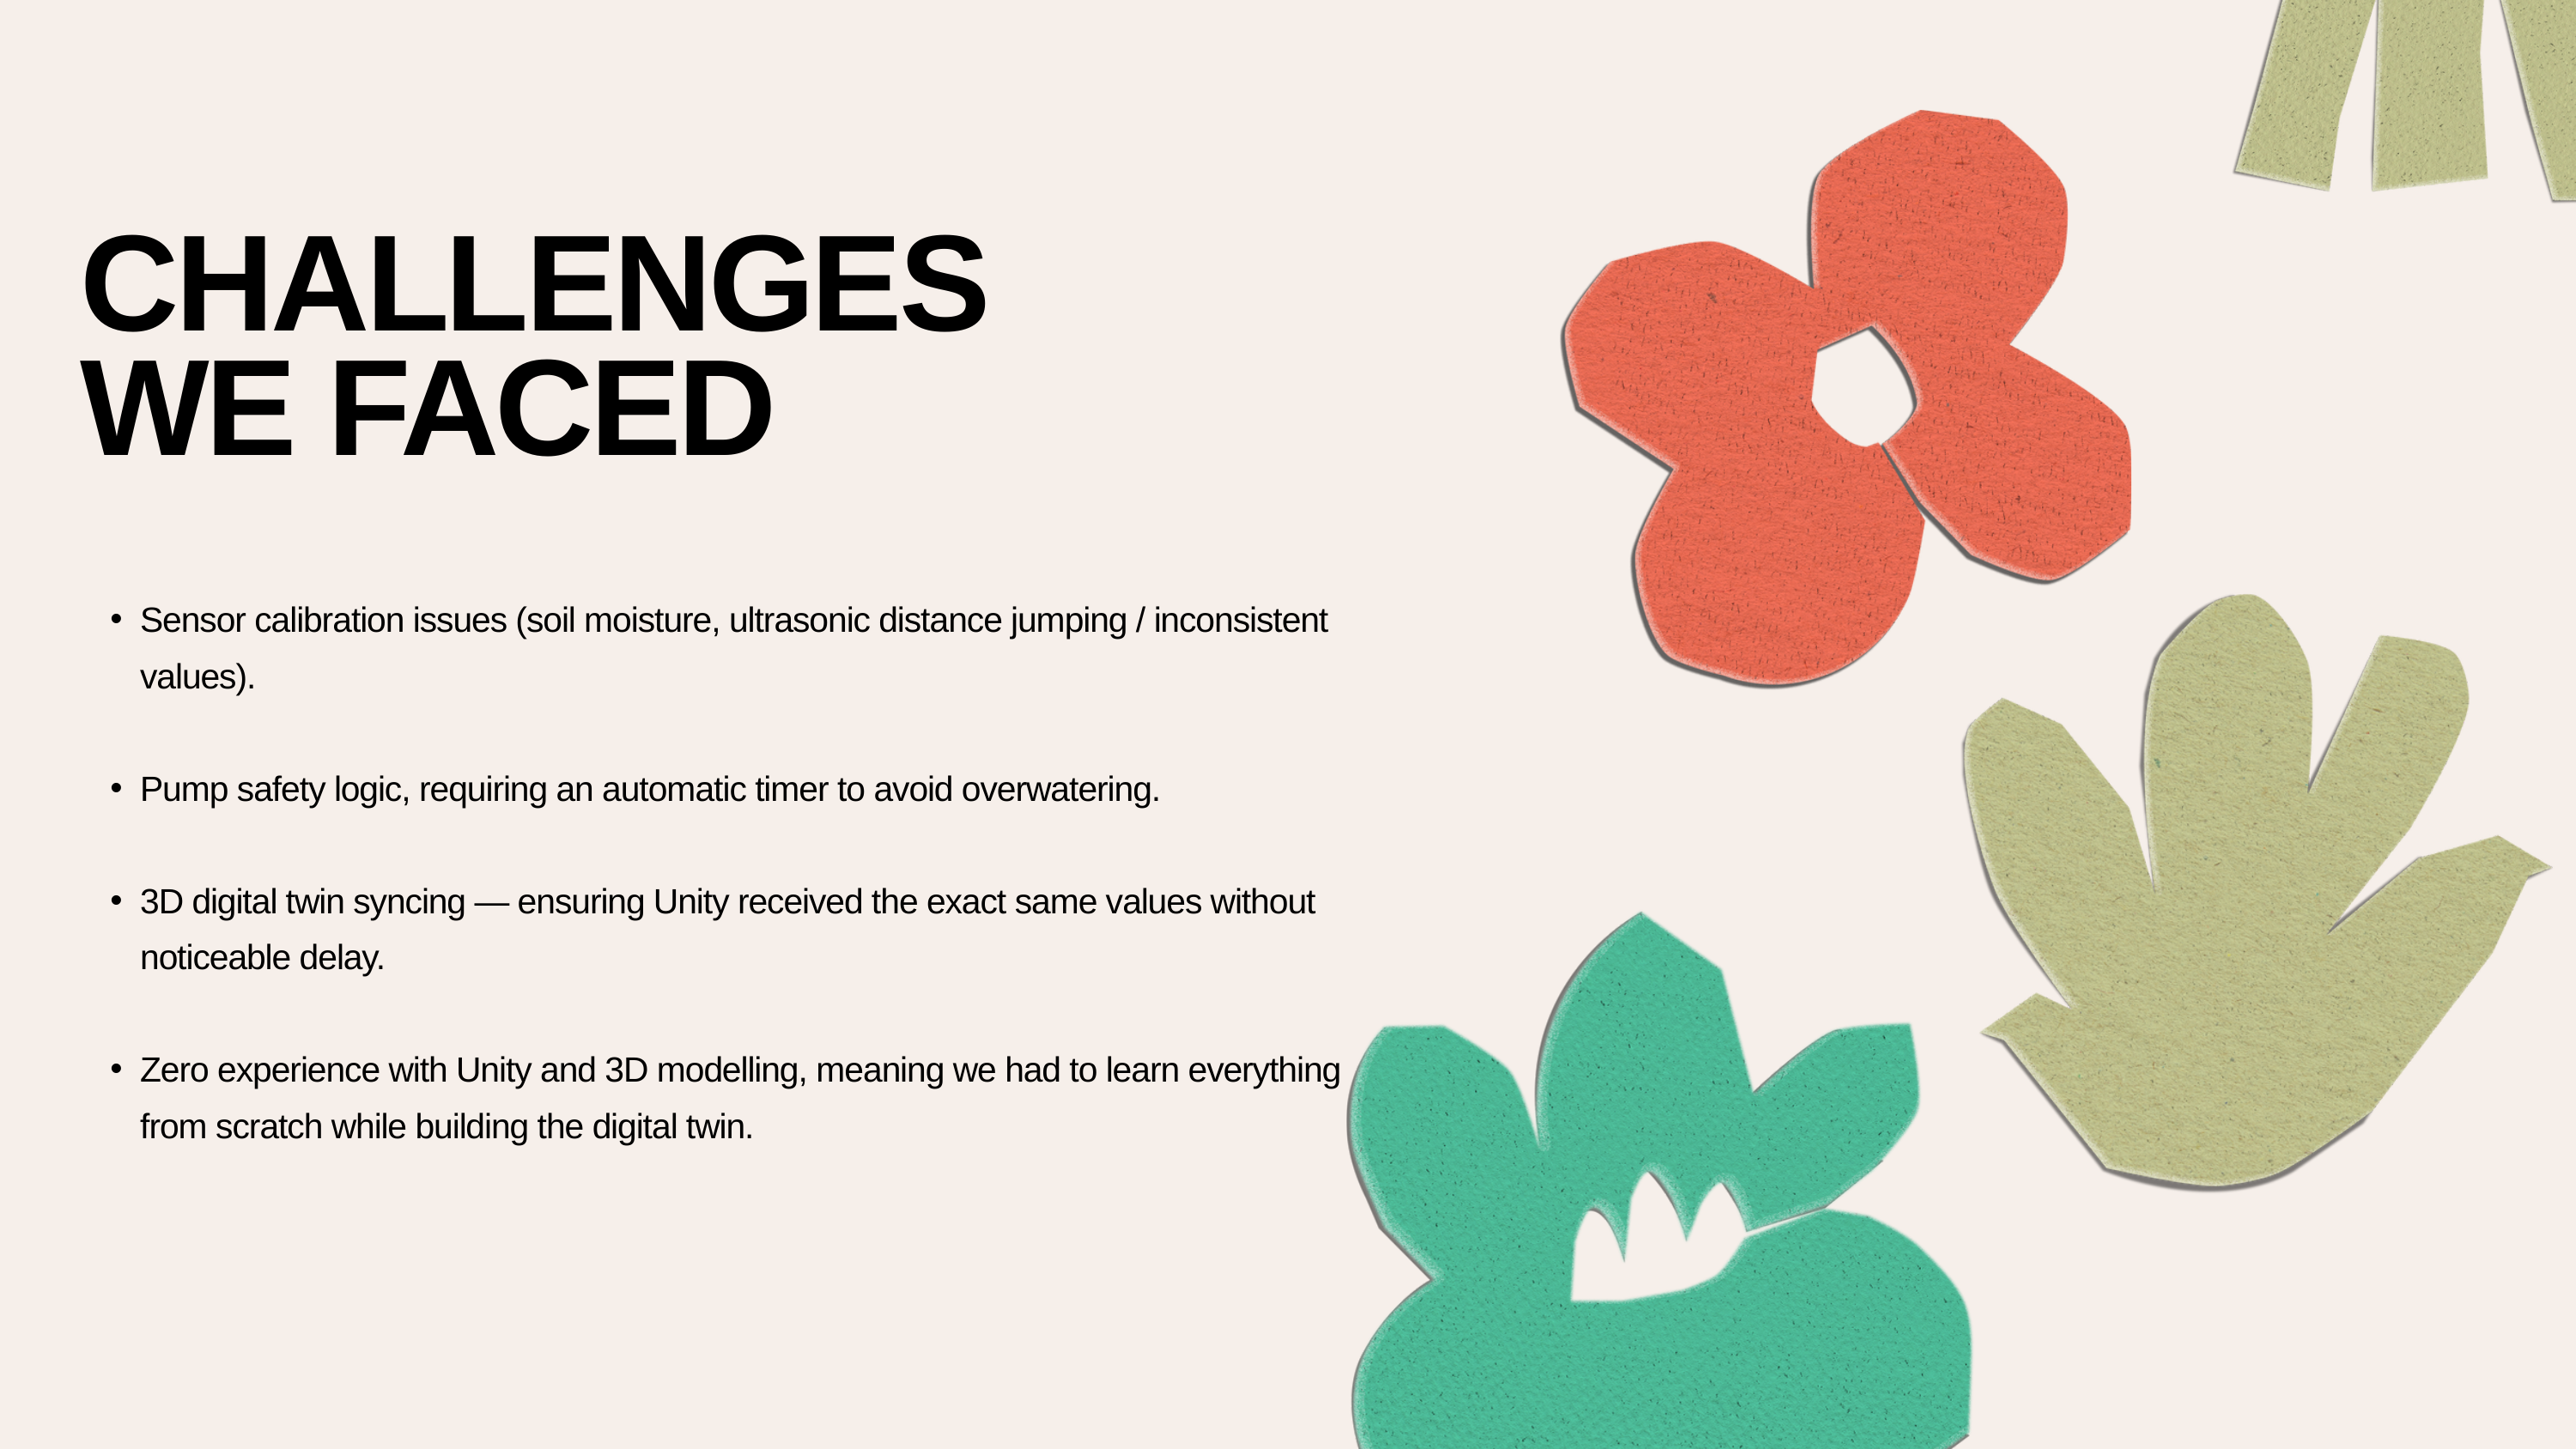

CHALLENGES
WE FACED
Sensor calibration issues (soil moisture, ultrasonic distance jumping / inconsistent values).

Pump safety logic, requiring an automatic timer to avoid overwatering.

3D digital twin syncing — ensuring Unity received the exact same values without noticeable delay.

Zero experience with Unity and 3D modelling, meaning we had to learn everything from scratch while building the digital twin.